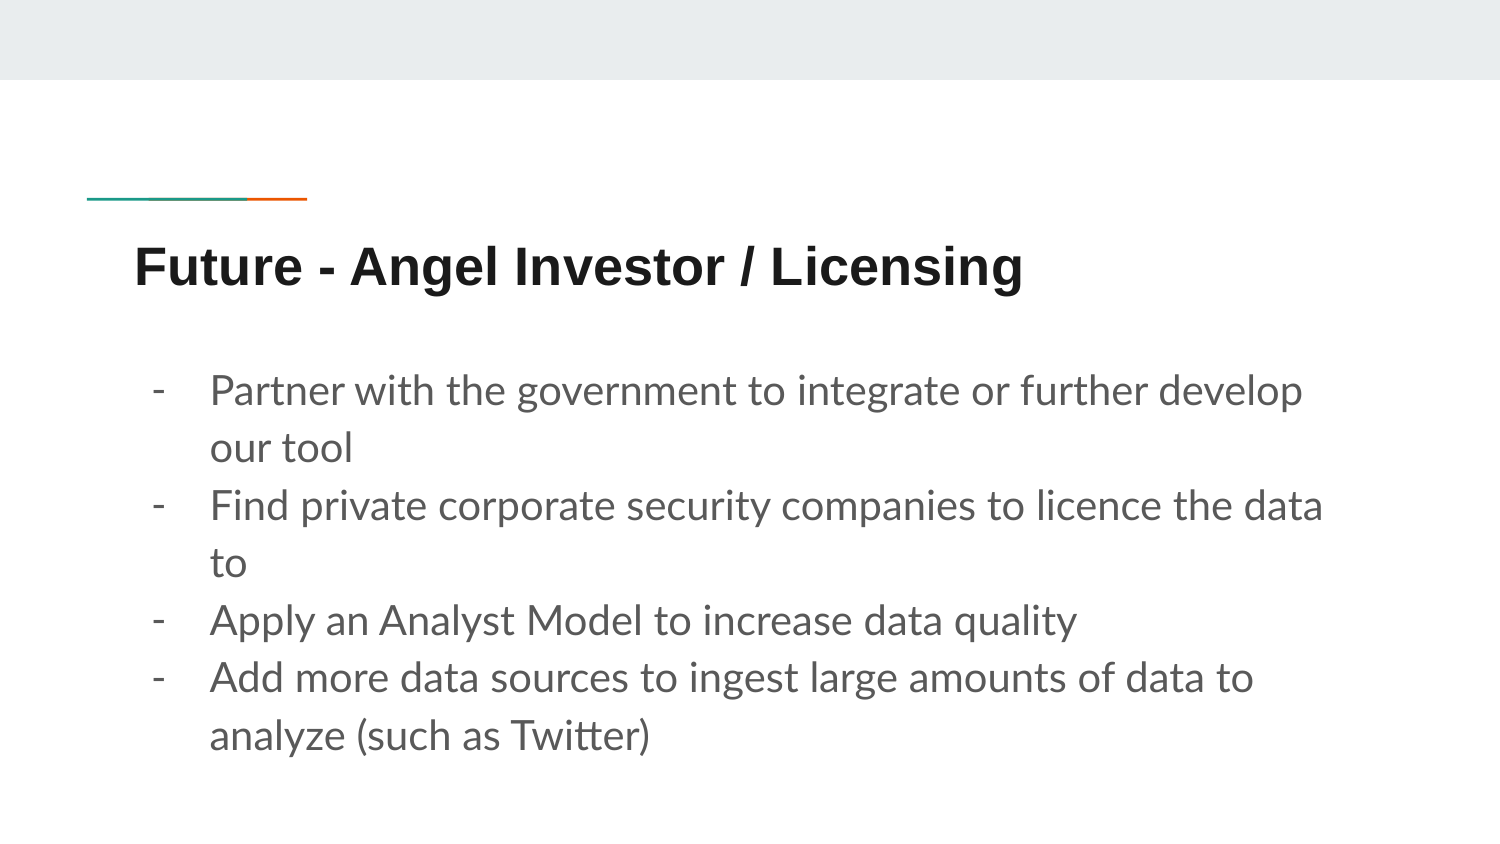

# Future - Angel Investor / Licensing
Partner with the government to integrate or further develop our tool
Find private corporate security companies to licence the data to
Apply an Analyst Model to increase data quality
Add more data sources to ingest large amounts of data to analyze (such as Twitter)